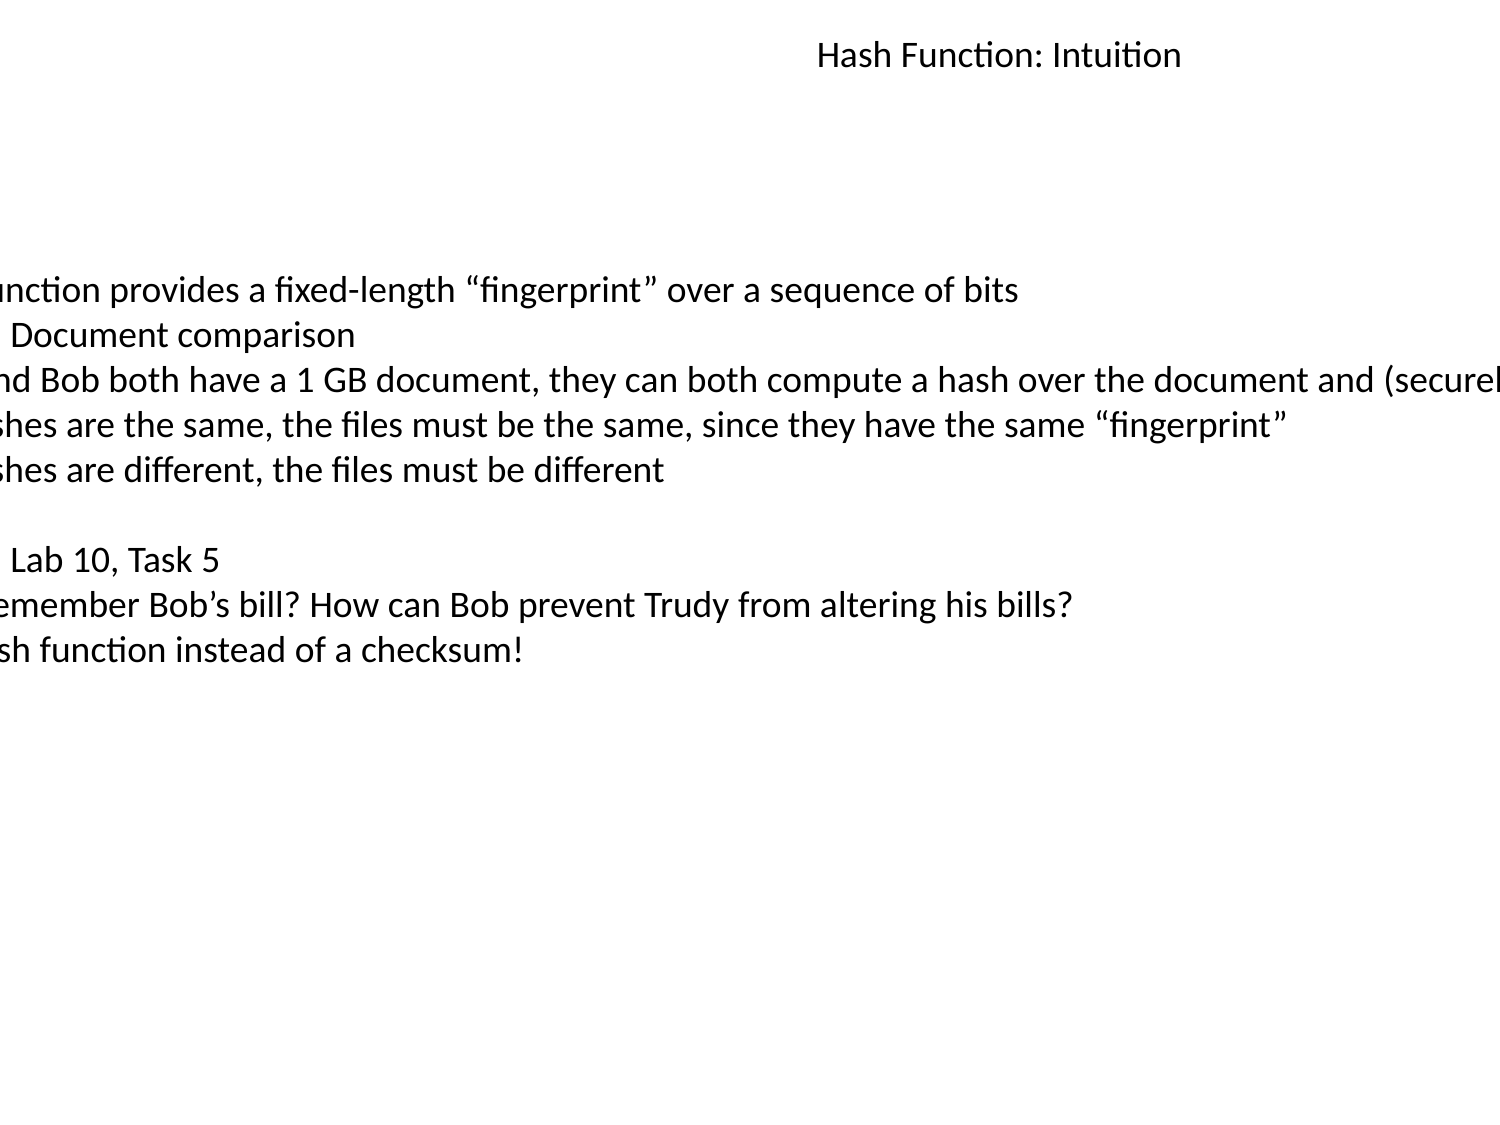

Hash Function: Intuition
A hash function provides a fixed-length “fingerprint” over a sequence of bits
Example: Document comparison
If Alice and Bob both have a 1 GB document, they can both compute a hash over the document and (securely) communicate the hashes to each other
If the hashes are the same, the files must be the same, since they have the same “fingerprint”
If the hashes are different, the files must be different

Example: Lab 10, Task 5
Do you remember Bob’s bill? How can Bob prevent Trudy from altering his bills?
Use a Hash function instead of a checksum!